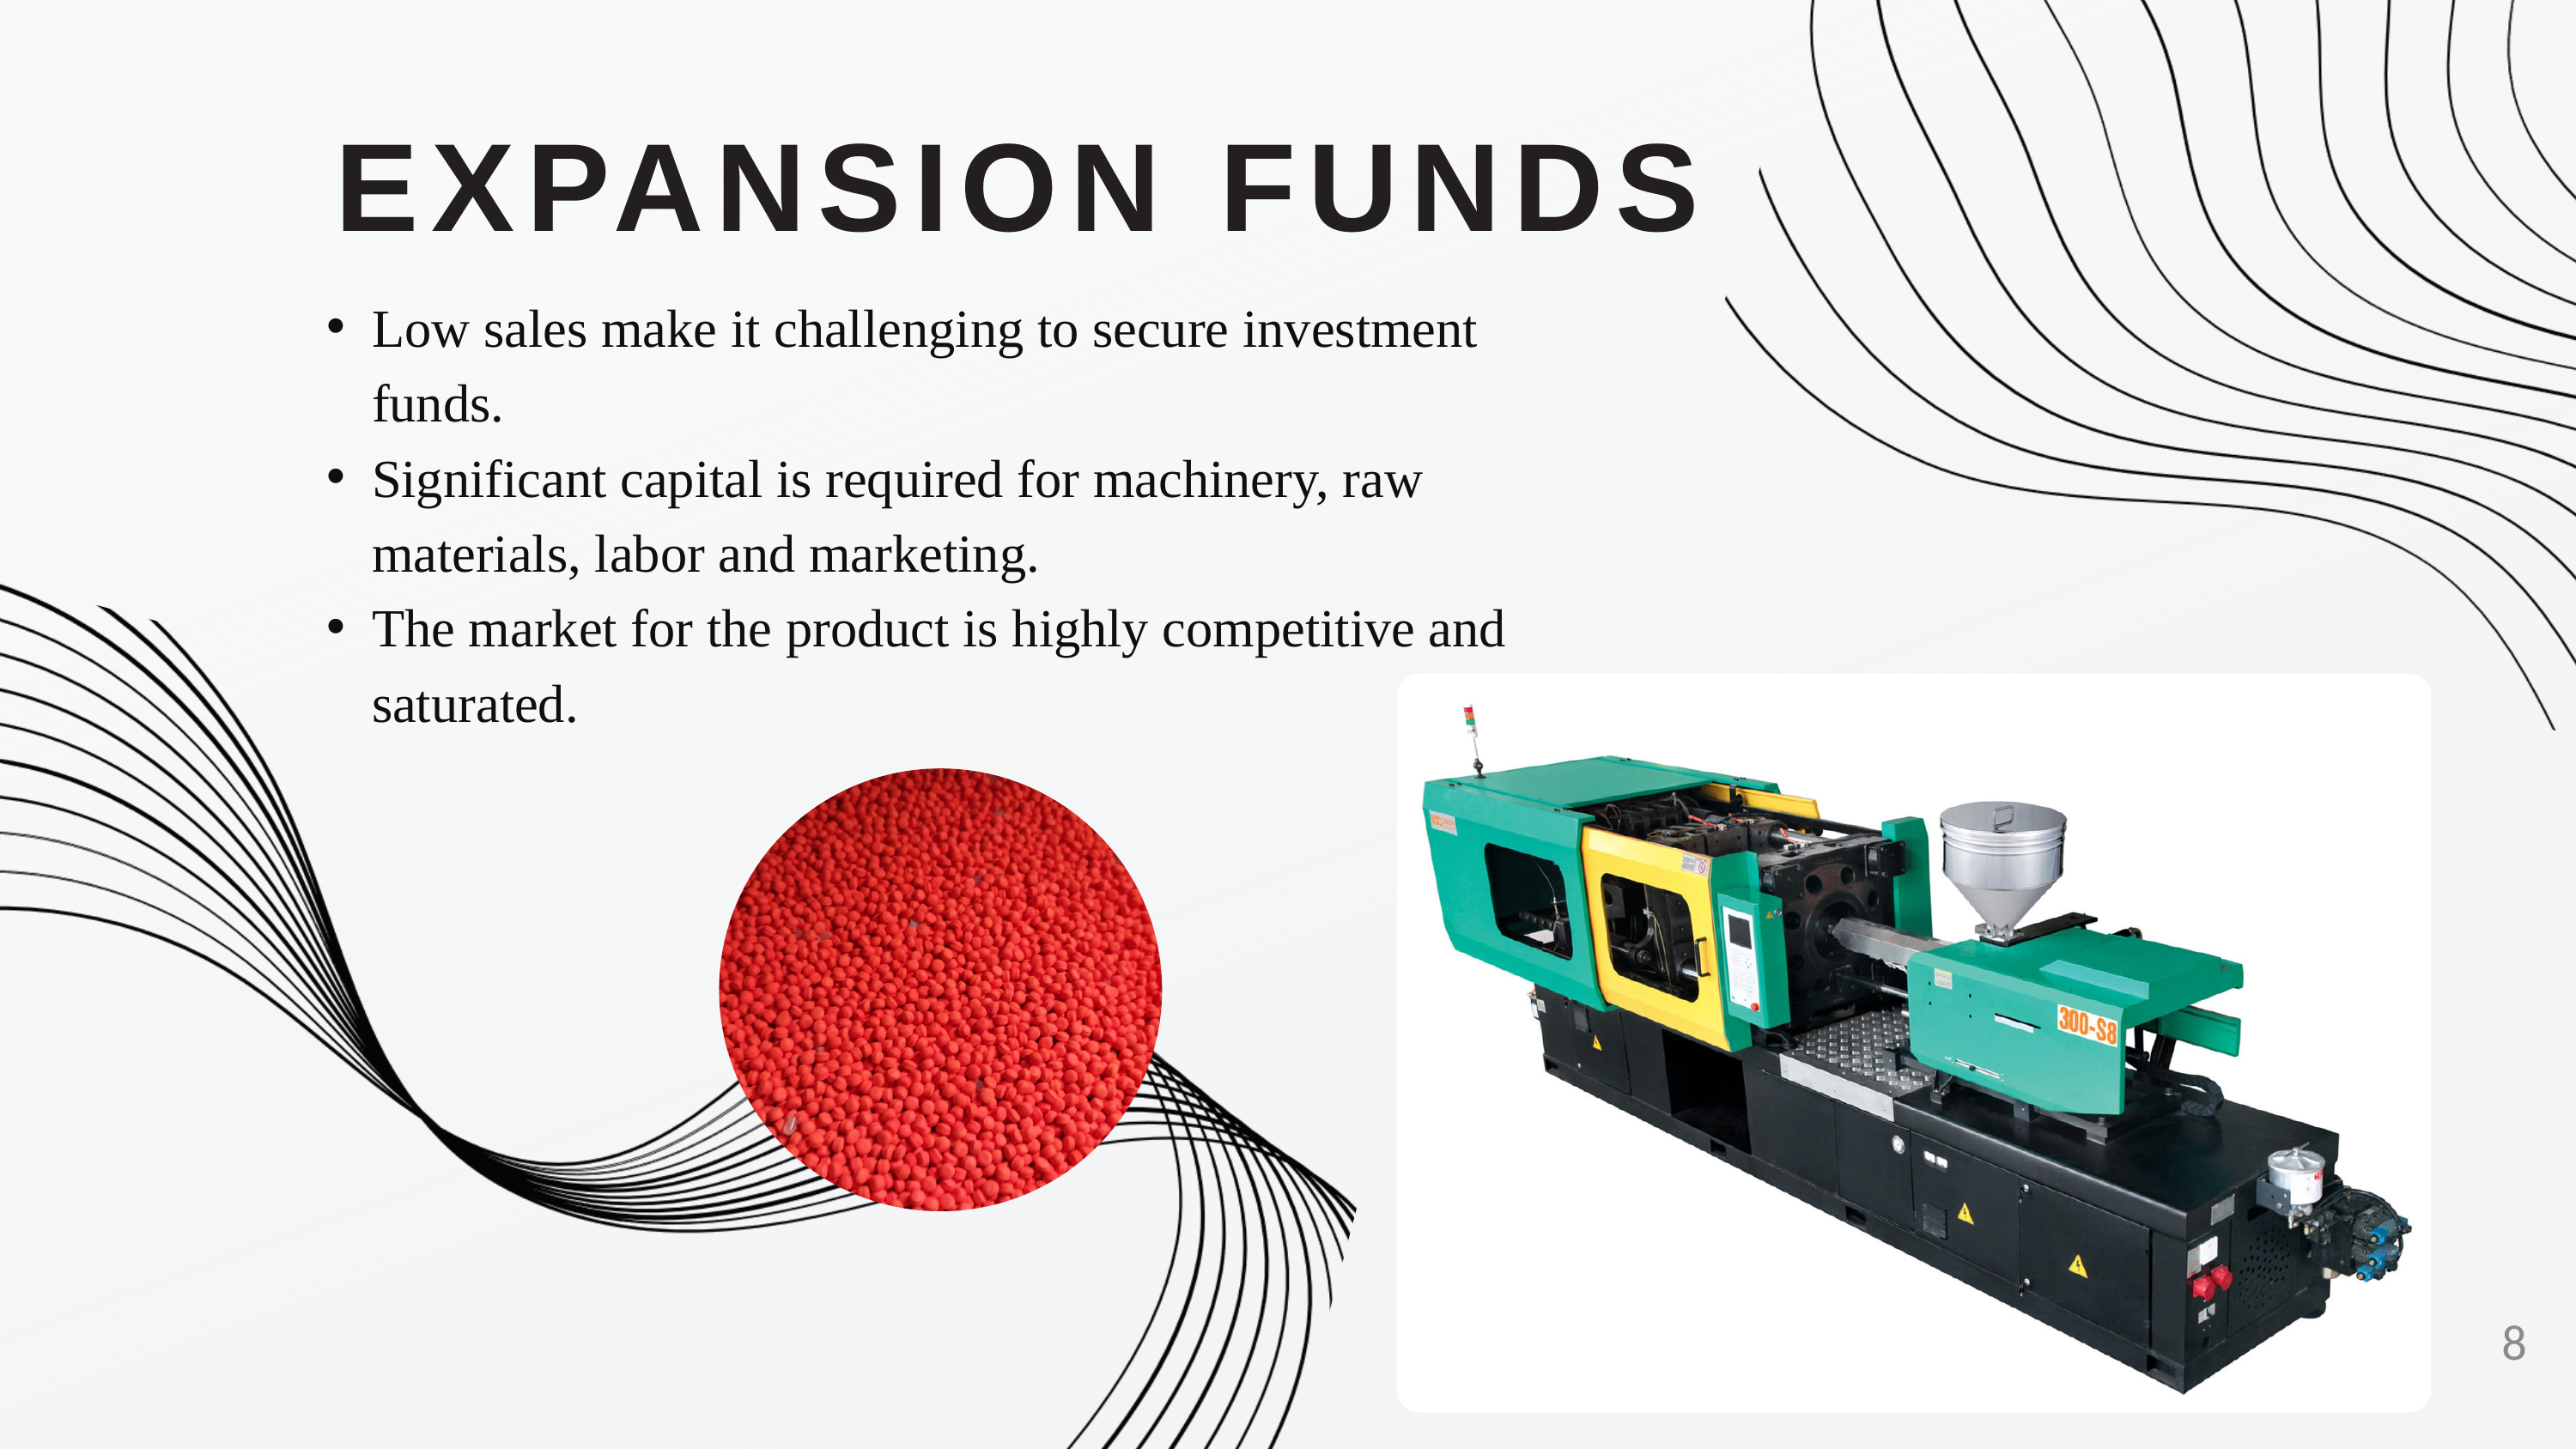

EXPANSION FUNDS
Low sales make it challenging to secure investment funds.
Significant capital is required for machinery, raw materials, labor and marketing.
The market for the product is highly competitive and saturated.

8